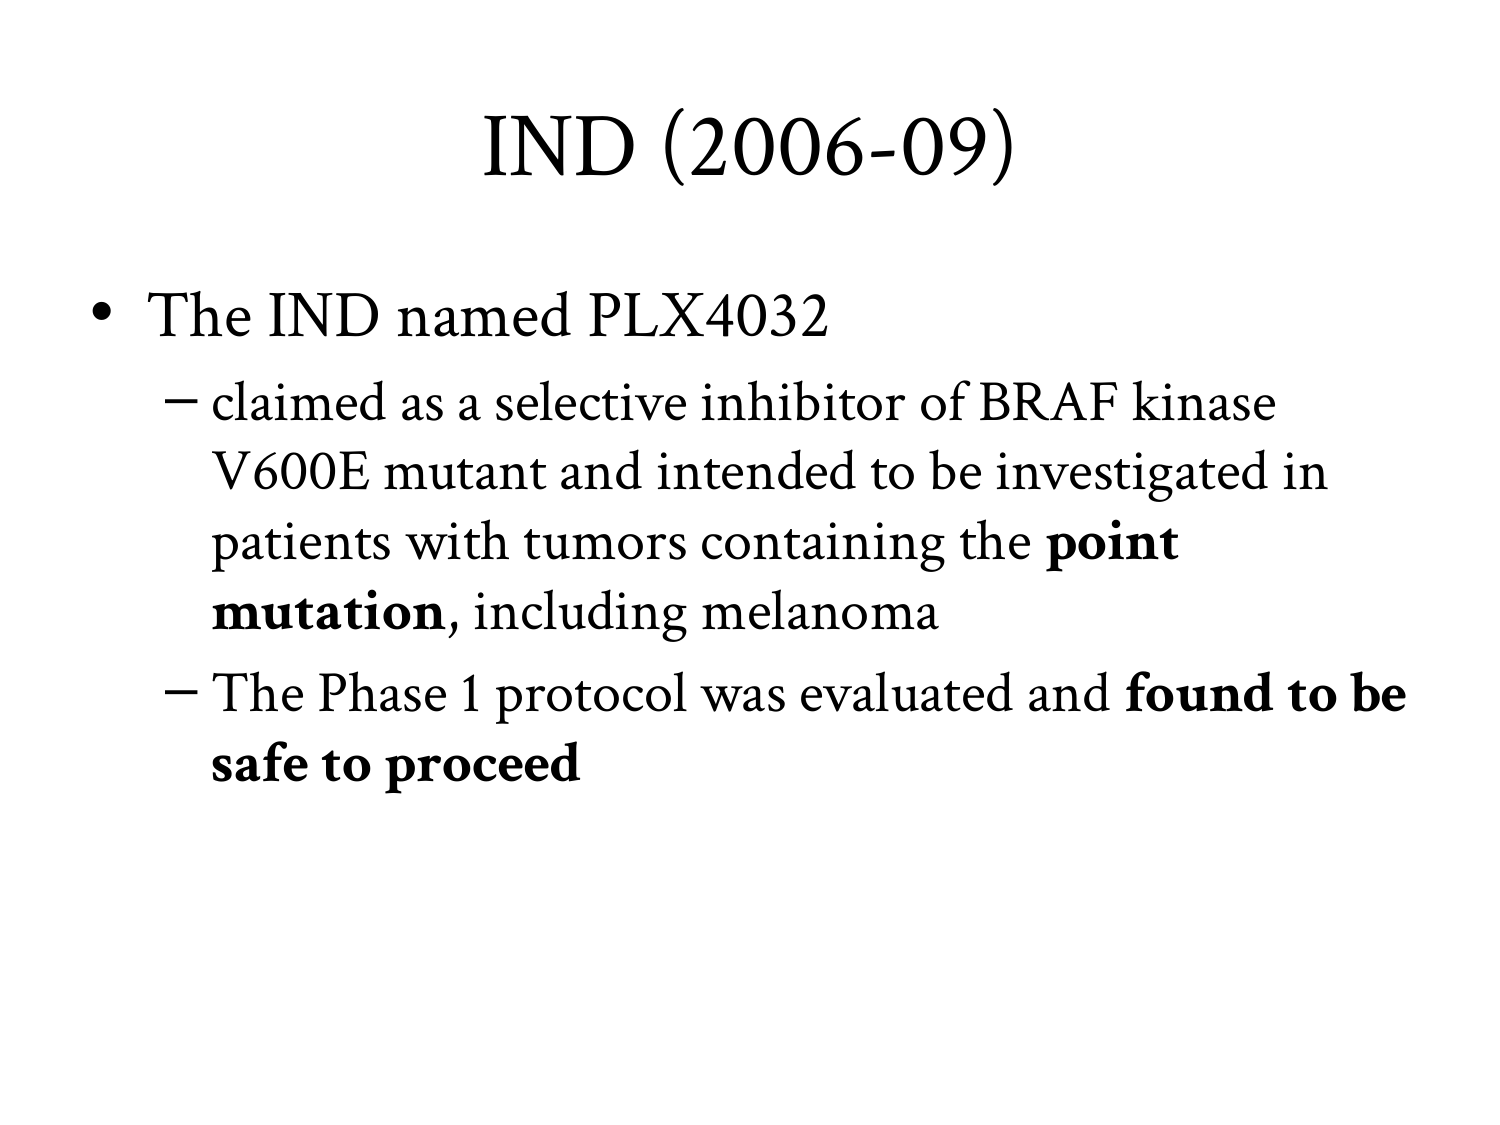

# IND (2006-09)
The IND named PLX4032
claimed as a selective inhibitor of BRAF kinase V600E mutant and intended to be investigated in patients with tumors containing the point mutation, including melanoma
The Phase 1 protocol was evaluated and found to be safe to proceed